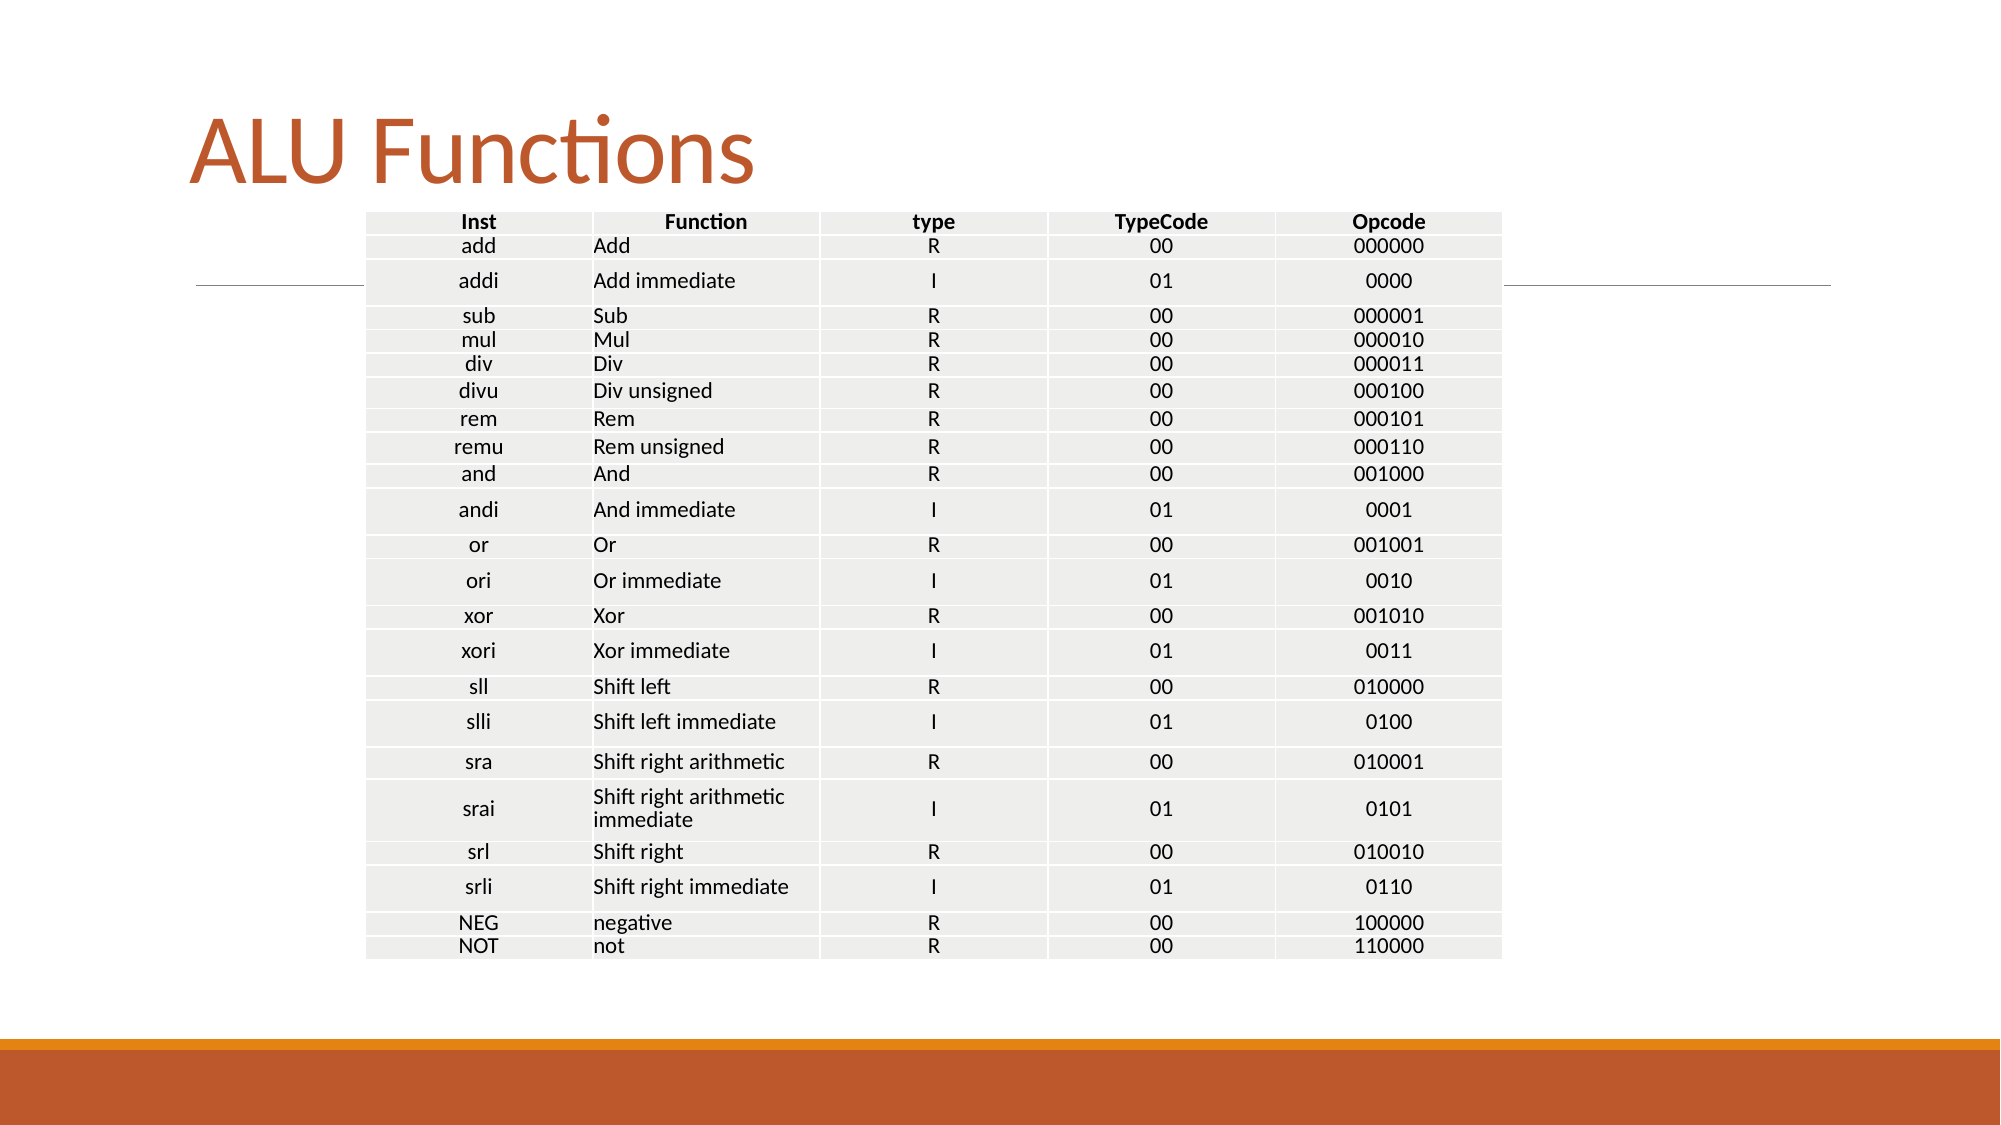

# ALU Functions
| Inst | Function | type | TypeCode | Opcode |
| --- | --- | --- | --- | --- |
| add | Add | R | 00 | 000000 |
| addi | Add immediate | I | 01 | 0000 |
| sub | Sub | R | 00 | 000001 |
| mul | Mul | R | 00 | 000010 |
| div | Div | R | 00 | 000011 |
| divu | Div unsigned | R | 00 | 000100 |
| rem | Rem | R | 00 | 000101 |
| remu | Rem unsigned | R | 00 | 000110 |
| and | And | R | 00 | 001000 |
| andi | And immediate | I | 01 | 0001 |
| or | Or | R | 00 | 001001 |
| ori | Or immediate | I | 01 | 0010 |
| xor | Xor | R | 00 | 001010 |
| xori | Xor immediate | I | 01 | 0011 |
| sll | Shift left | R | 00 | 010000 |
| slli | Shift left immediate | I | 01 | 0100 |
| sra | Shift right arithmetic | R | 00 | 010001 |
| srai | Shift right arithmetic immediate | I | 01 | 0101 |
| srl | Shift right | R | 00 | 010010 |
| srli | Shift right immediate | I | 01 | 0110 |
| NEG | negative | R | 00 | 100000 |
| NOT | not | R | 00 | 110000 |